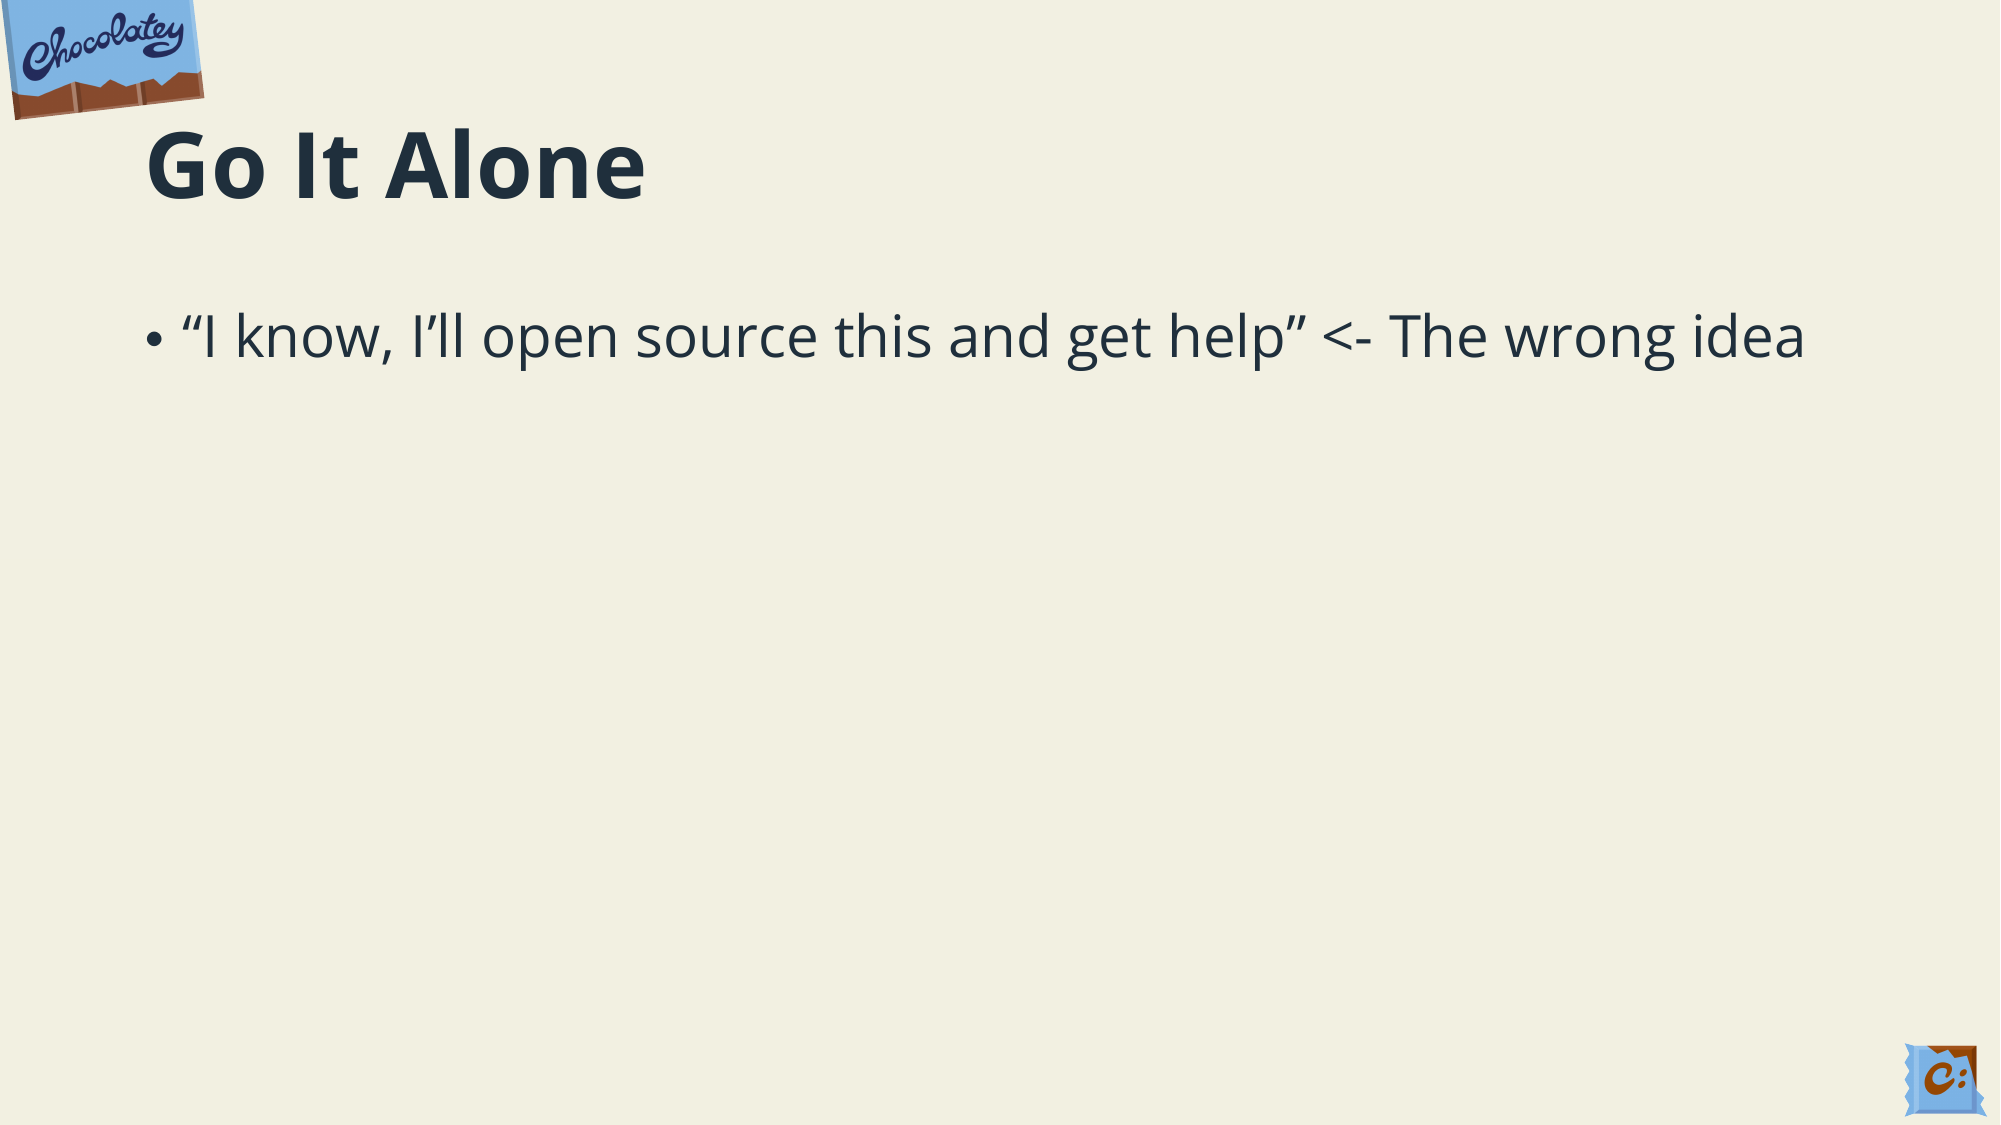

# Go It Alone
“I know, I’ll open source this and get help” <- The wrong idea